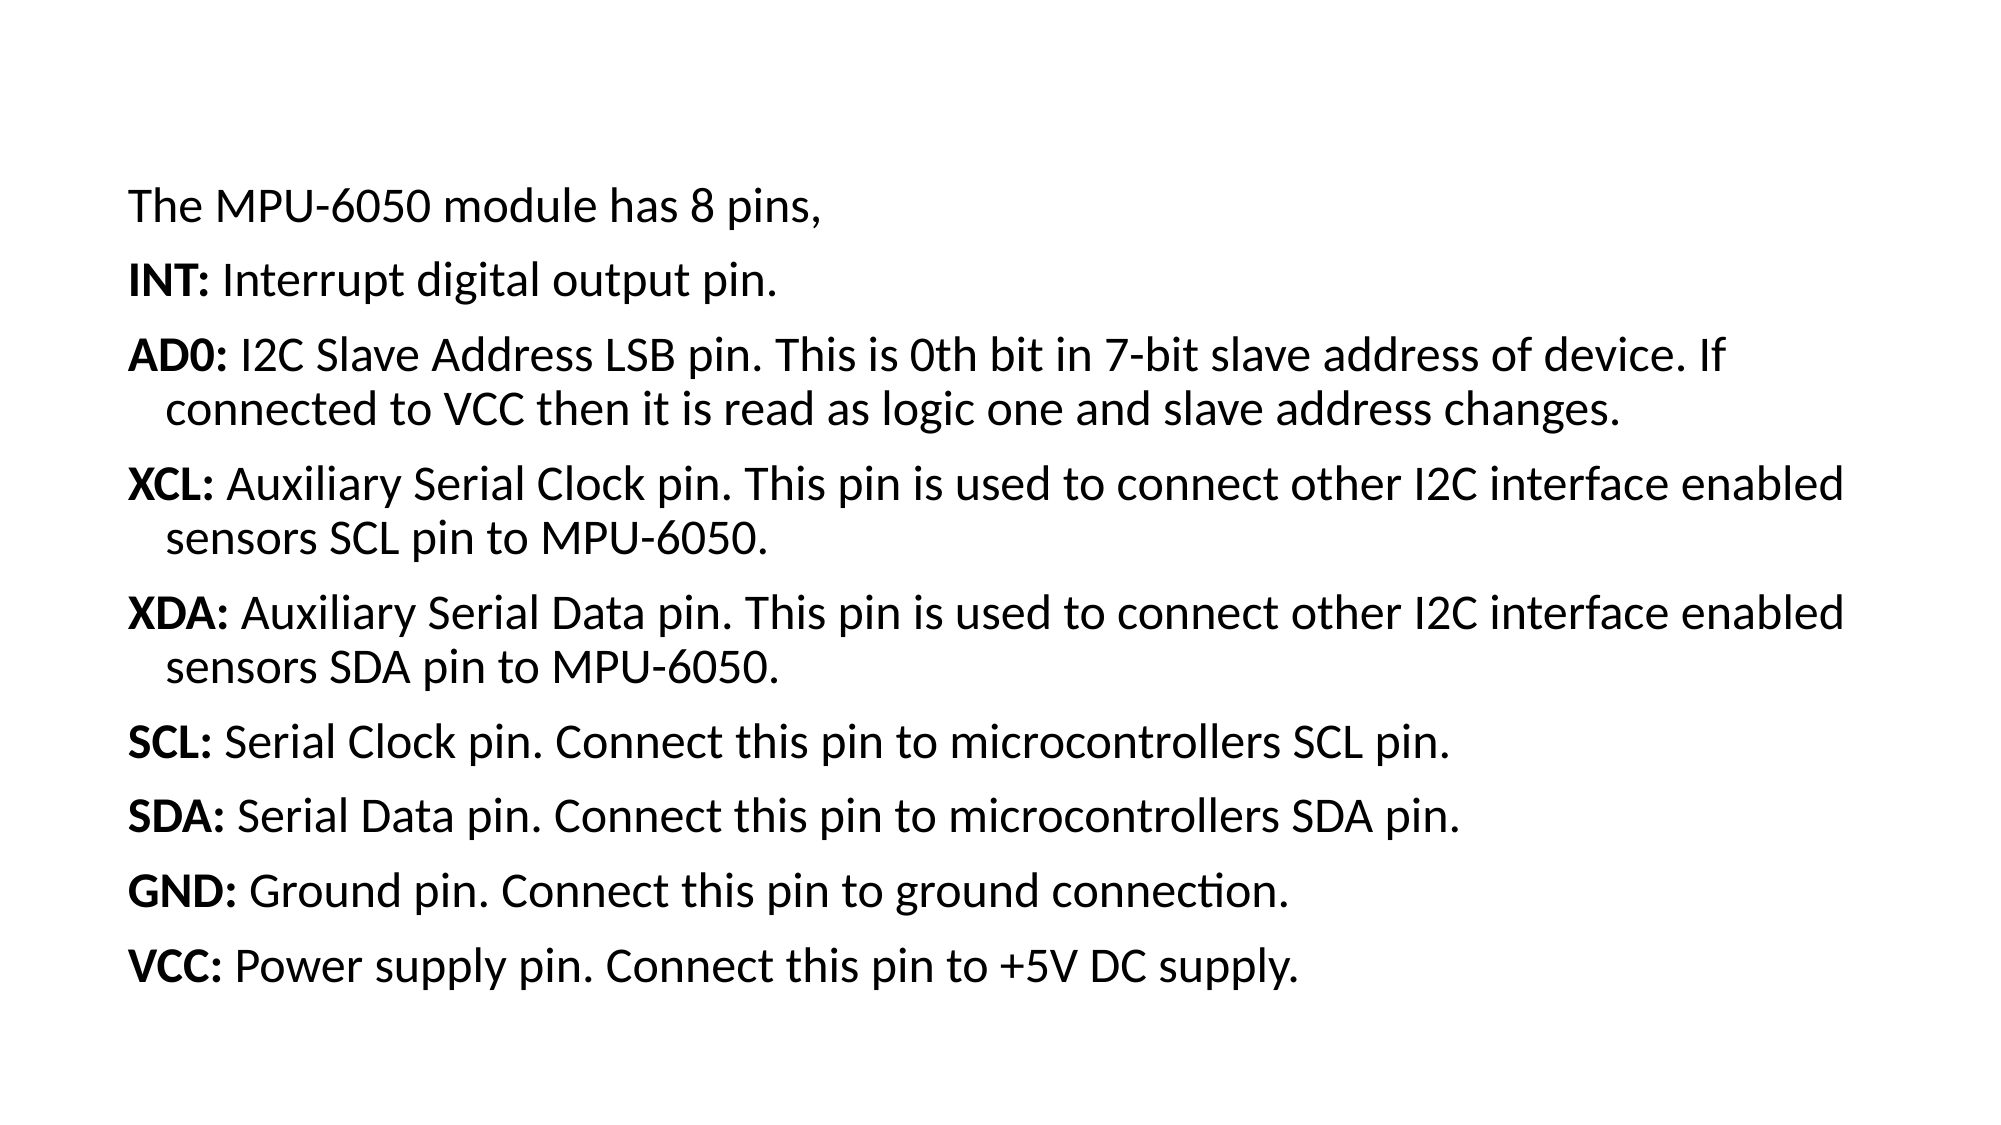

The MPU-6050 module has 8 pins,
INT: Interrupt digital output pin.
AD0: I2C Slave Address LSB pin. This is 0th bit in 7-bit slave address of device. If connected to VCC then it is read as logic one and slave address changes.
XCL: Auxiliary Serial Clock pin. This pin is used to connect other I2C interface enabled sensors SCL pin to MPU-6050.
XDA: Auxiliary Serial Data pin. This pin is used to connect other I2C interface enabled sensors SDA pin to MPU-6050.
SCL: Serial Clock pin. Connect this pin to microcontrollers SCL pin.
SDA: Serial Data pin. Connect this pin to microcontrollers SDA pin.
GND: Ground pin. Connect this pin to ground connection.
VCC: Power supply pin. Connect this pin to +5V DC supply.